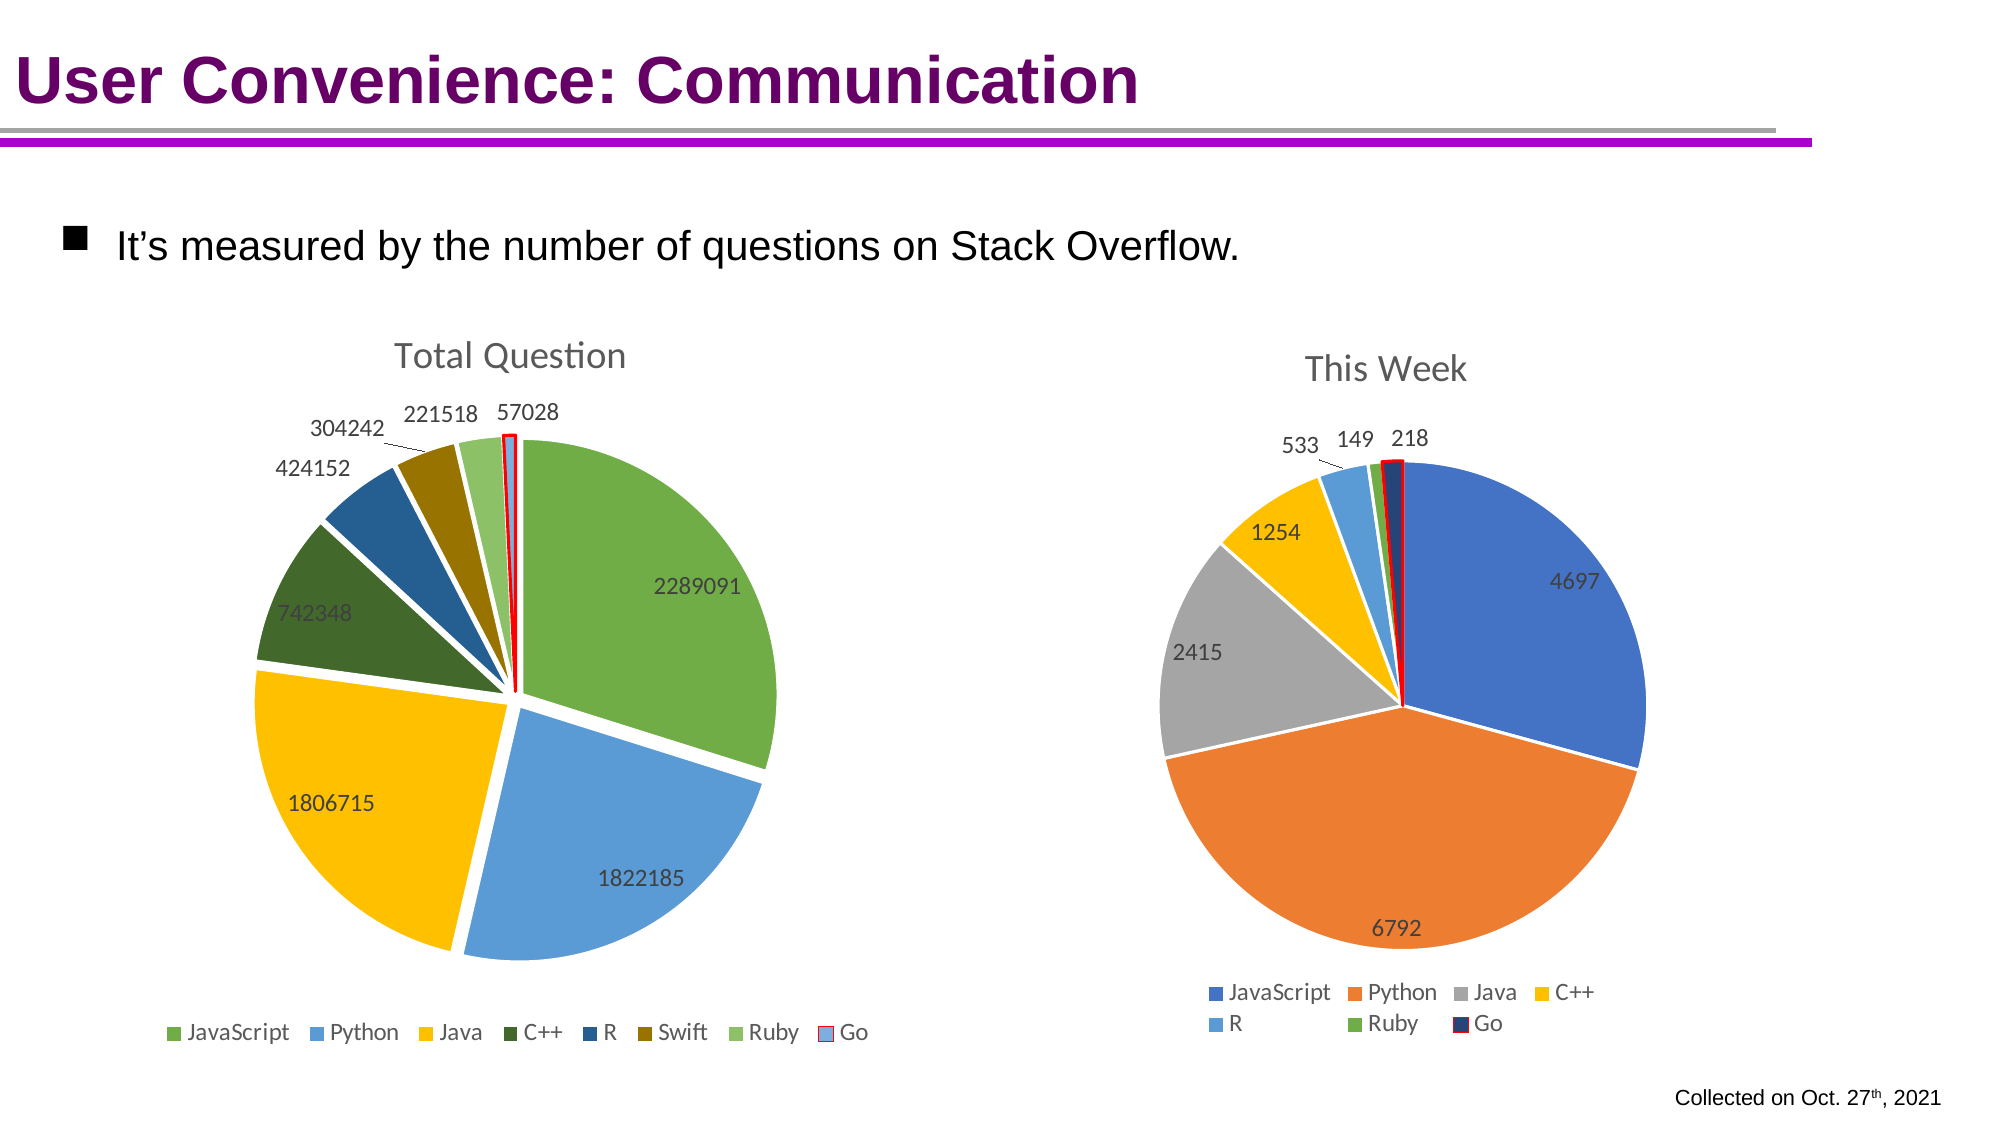

# User Convenience: Communication
It’s measured by the number of questions on Stack Overflow.

### Chart:

| Category | Total Question |
|---|---|
| JavaScript | 2289091.0 |
| Python | 1822185.0 |
| Java | 1806715.0 |
| C++ | 742348.0 |
| R | 424152.0 |
| Swift | 304242.0 |
| Ruby | 221518.0 |
| Go | 57028.0 |

### Chart:

| Category | This Week |
|---|---|
| JavaScript | 4697.0 |
| Python | 6792.0 |
| Java | 2415.0 |
| C++ | 1254.0 |
| R | 533.0 |
| Ruby | 149.0 |
| Go | 218.0 |
Collected on Oct. 27th, 2021